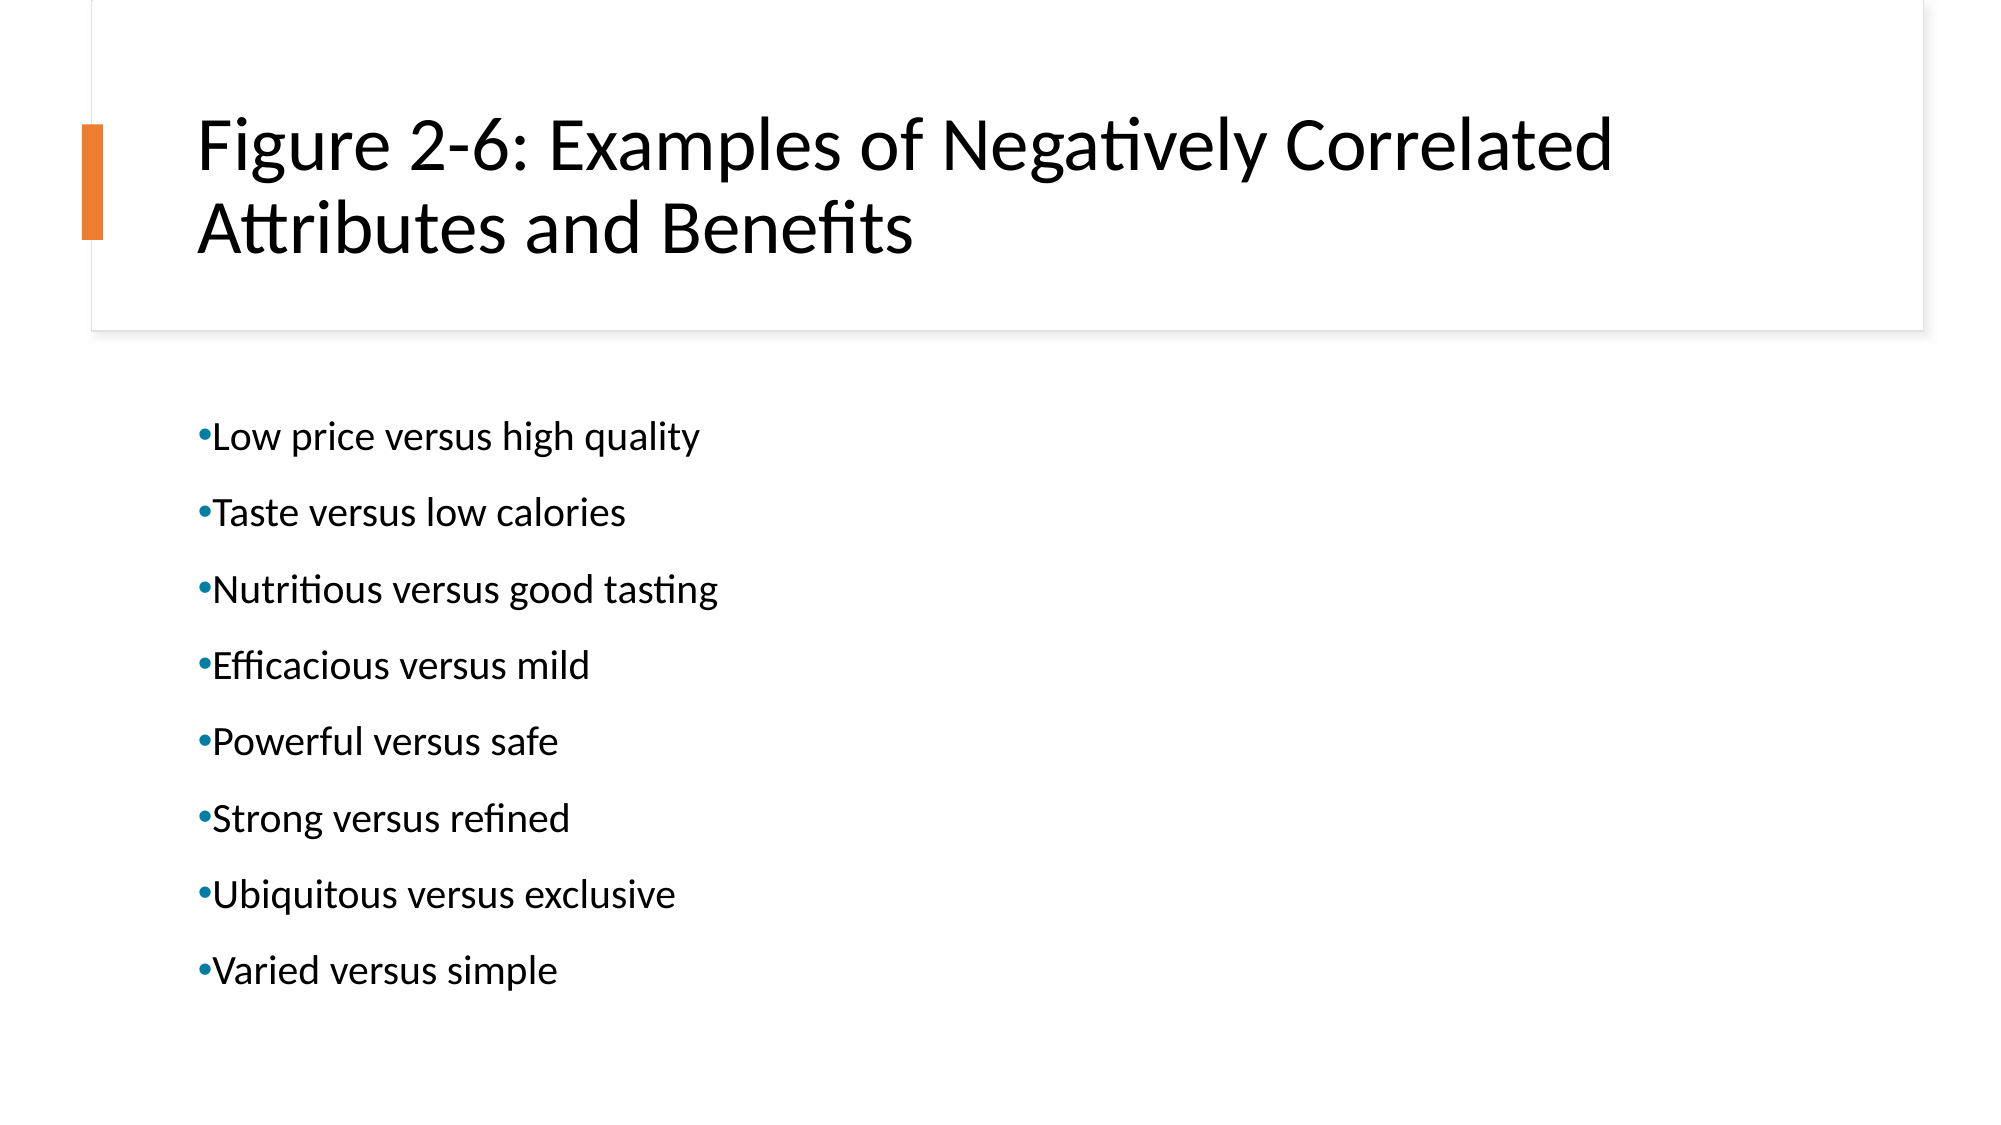

# Figure 2-6: Examples of Negatively Correlated Attributes and Benefits

Low price versus high quality
Taste versus low calories
Nutritious versus good tasting
Efficacious versus mild
Powerful versus safe
Strong versus refined
Ubiquitous versus exclusive
Varied versus simple